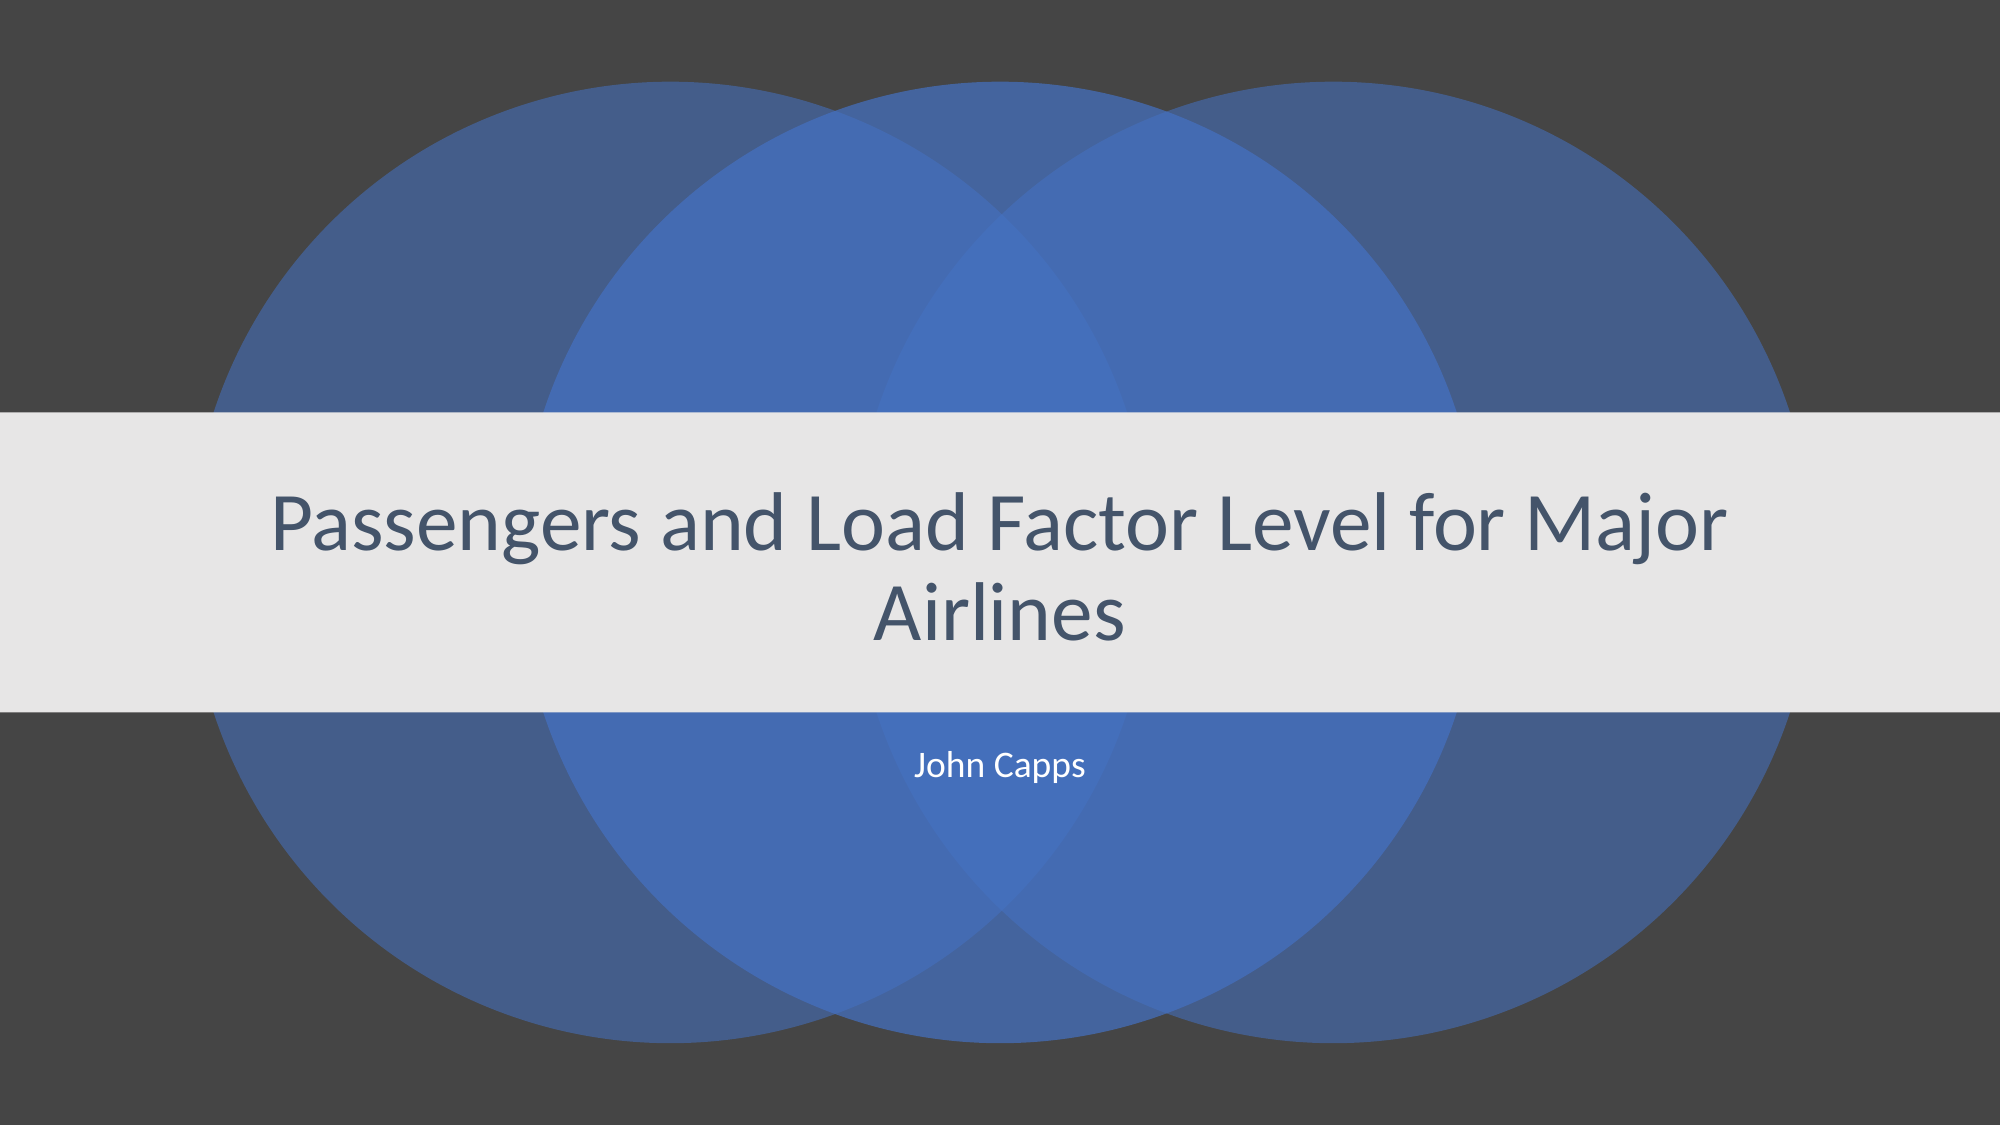

# Passengers and Load Factor Level for Major Airlines
John Capps